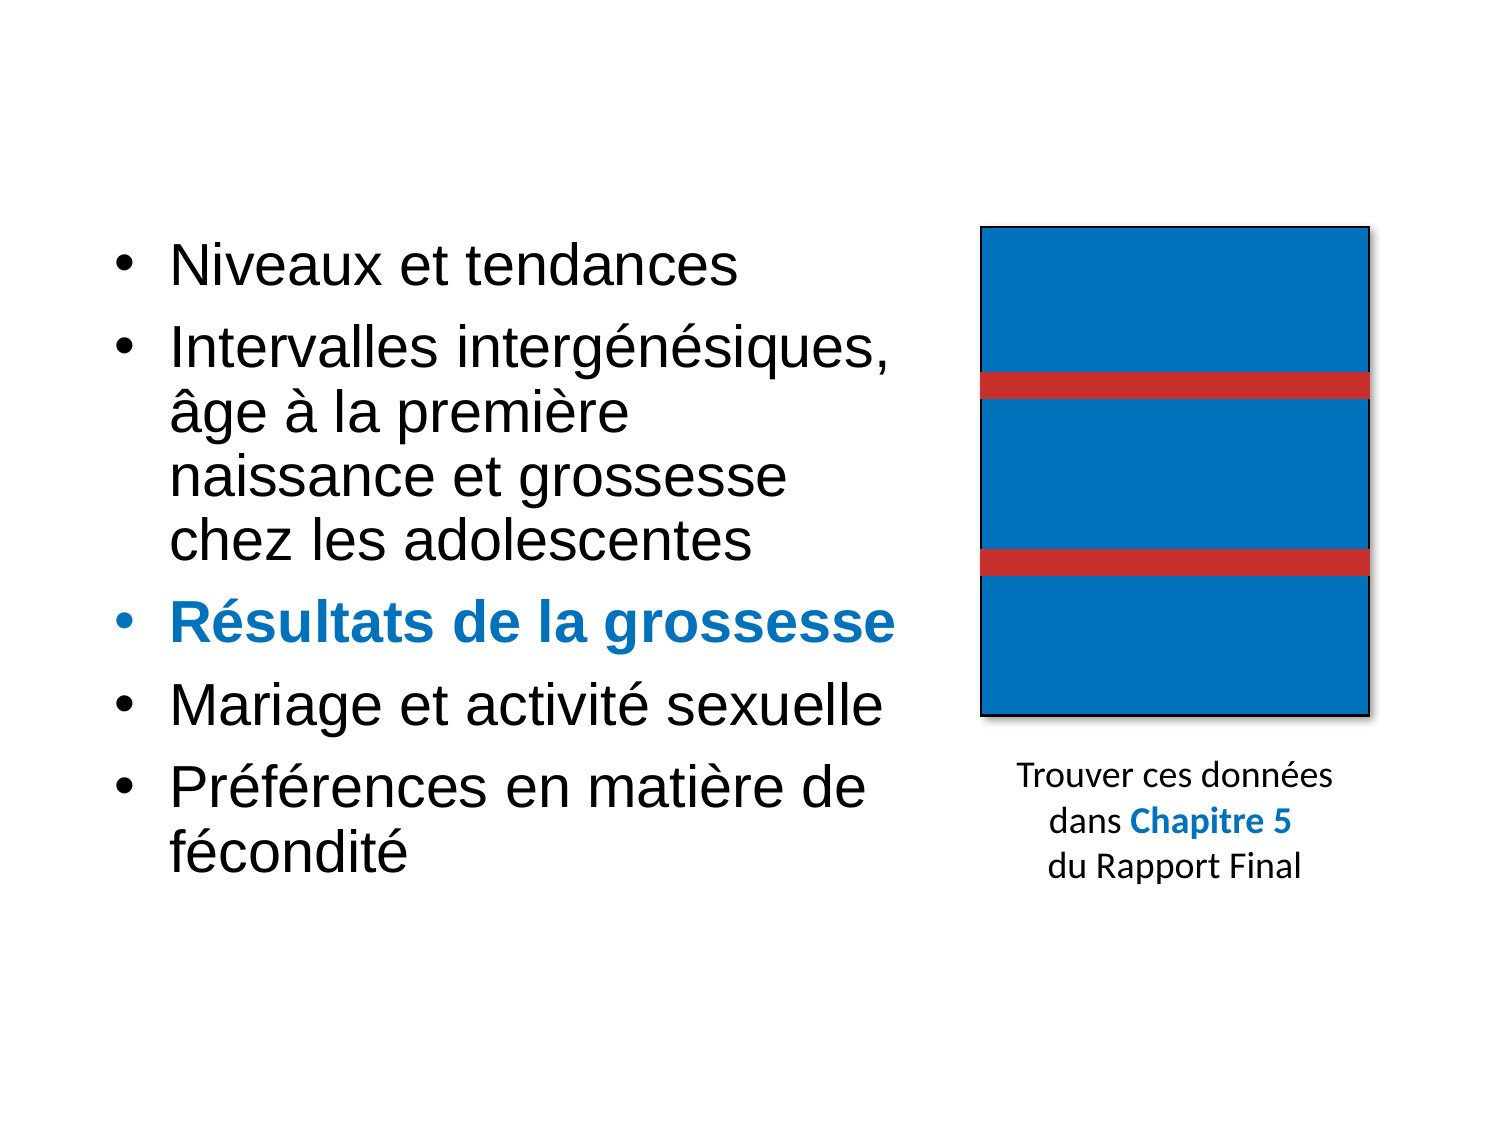

Niveaux et tendances
Intervalles intergénésiques, âge à la première naissance et grossesse chez les adolescentes
Résultats de la grossesse
Mariage et activité sexuelle
Préférences en matière de fécondité

Trouver ces données dans Chapitre 5
du Rapport Final